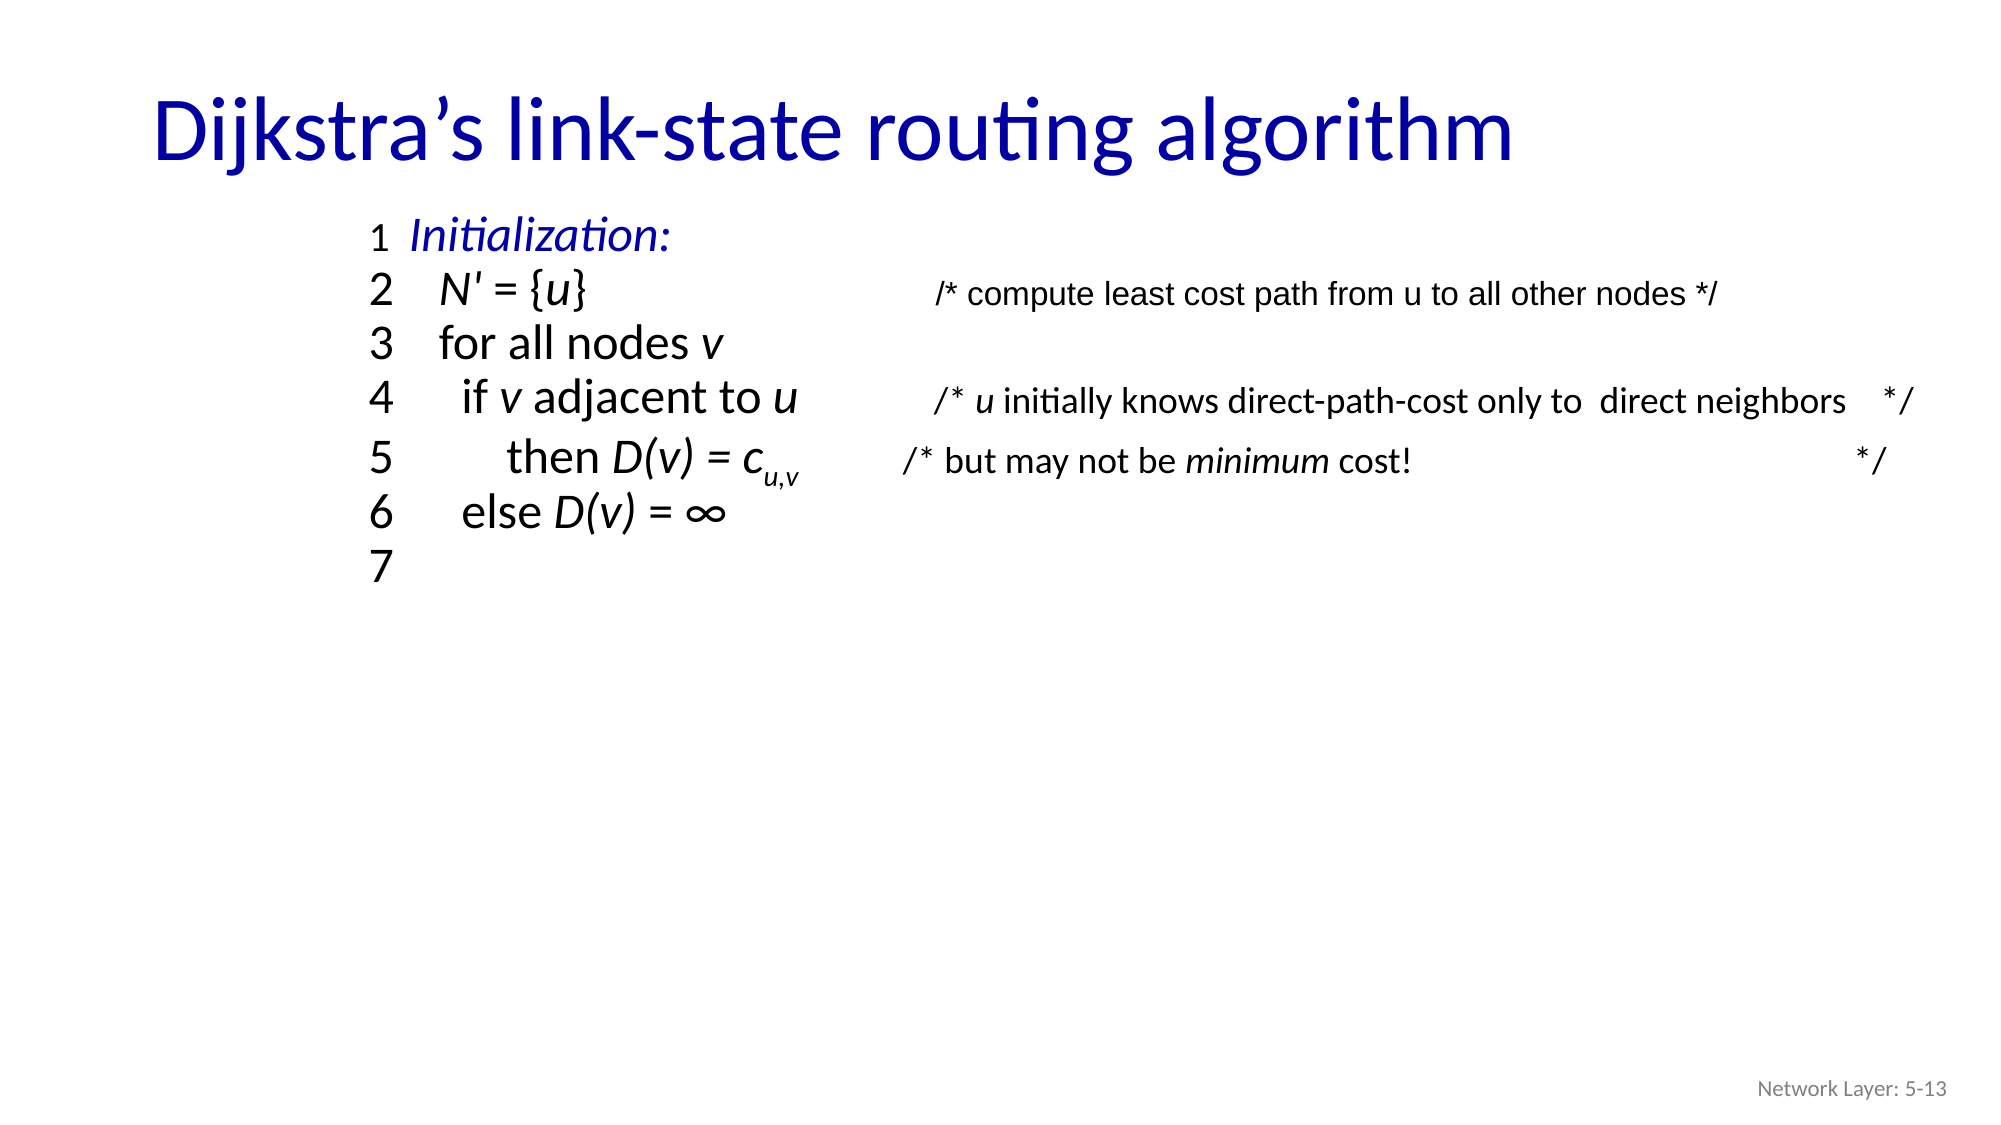

# Dijkstra’s link-state routing algorithm
1  Initialization:
2    N' = {u}                               /* compute least cost path from u to all other nodes */
3    for all nodes v
4      if v adjacent to u            /* u initially knows direct-path-cost only to  direct neighbors    */
5          then D(v) = cu,v                   /* but may not be minimum cost!                                                    */
6      else D(v) = ∞
7
Network Layer: 5-13